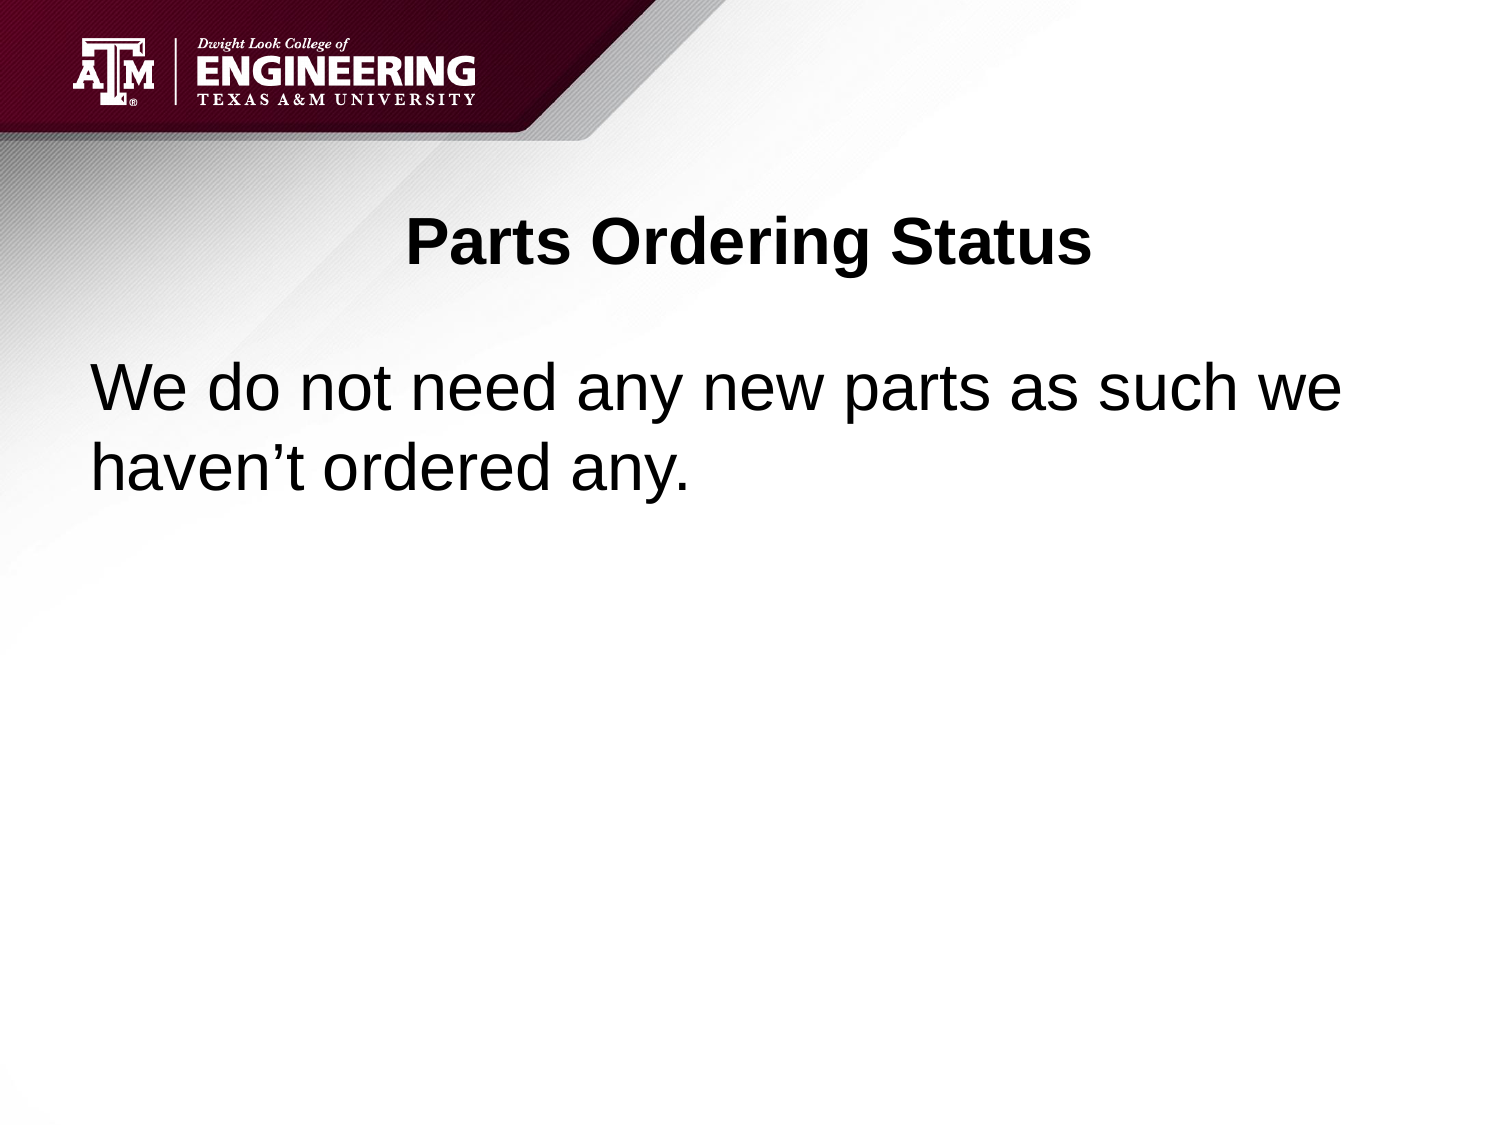

# Parts Ordering Status
We do not need any new parts as such we haven’t ordered any.